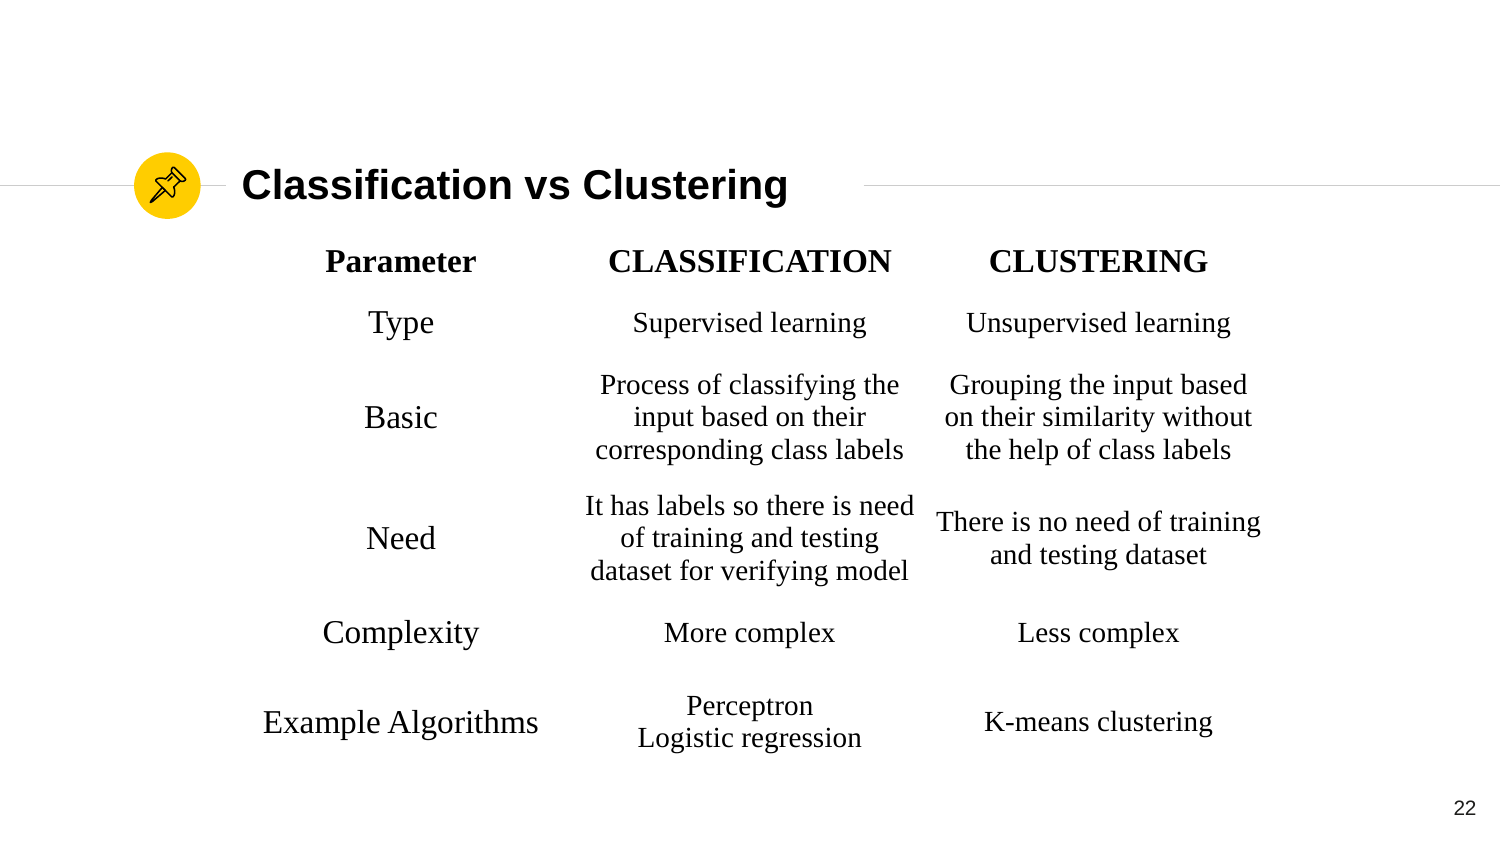

# Classification vs Clustering

| Parameter | CLASSIFICATION | CLUSTERING |
| --- | --- | --- |
| Type | Supervised learning | Unsupervised learning |
| Basic | Process of classifying the input based on their corresponding class labels | Grouping the input based on their similarity without the help of class labels |
| Need | It has labels so there is need of training and testing dataset for verifying model | There is no need of training and testing dataset |
| Complexity | More complex | Less complex |
| Example Algorithms | Perceptron Logistic regression | K-means clustering |
22